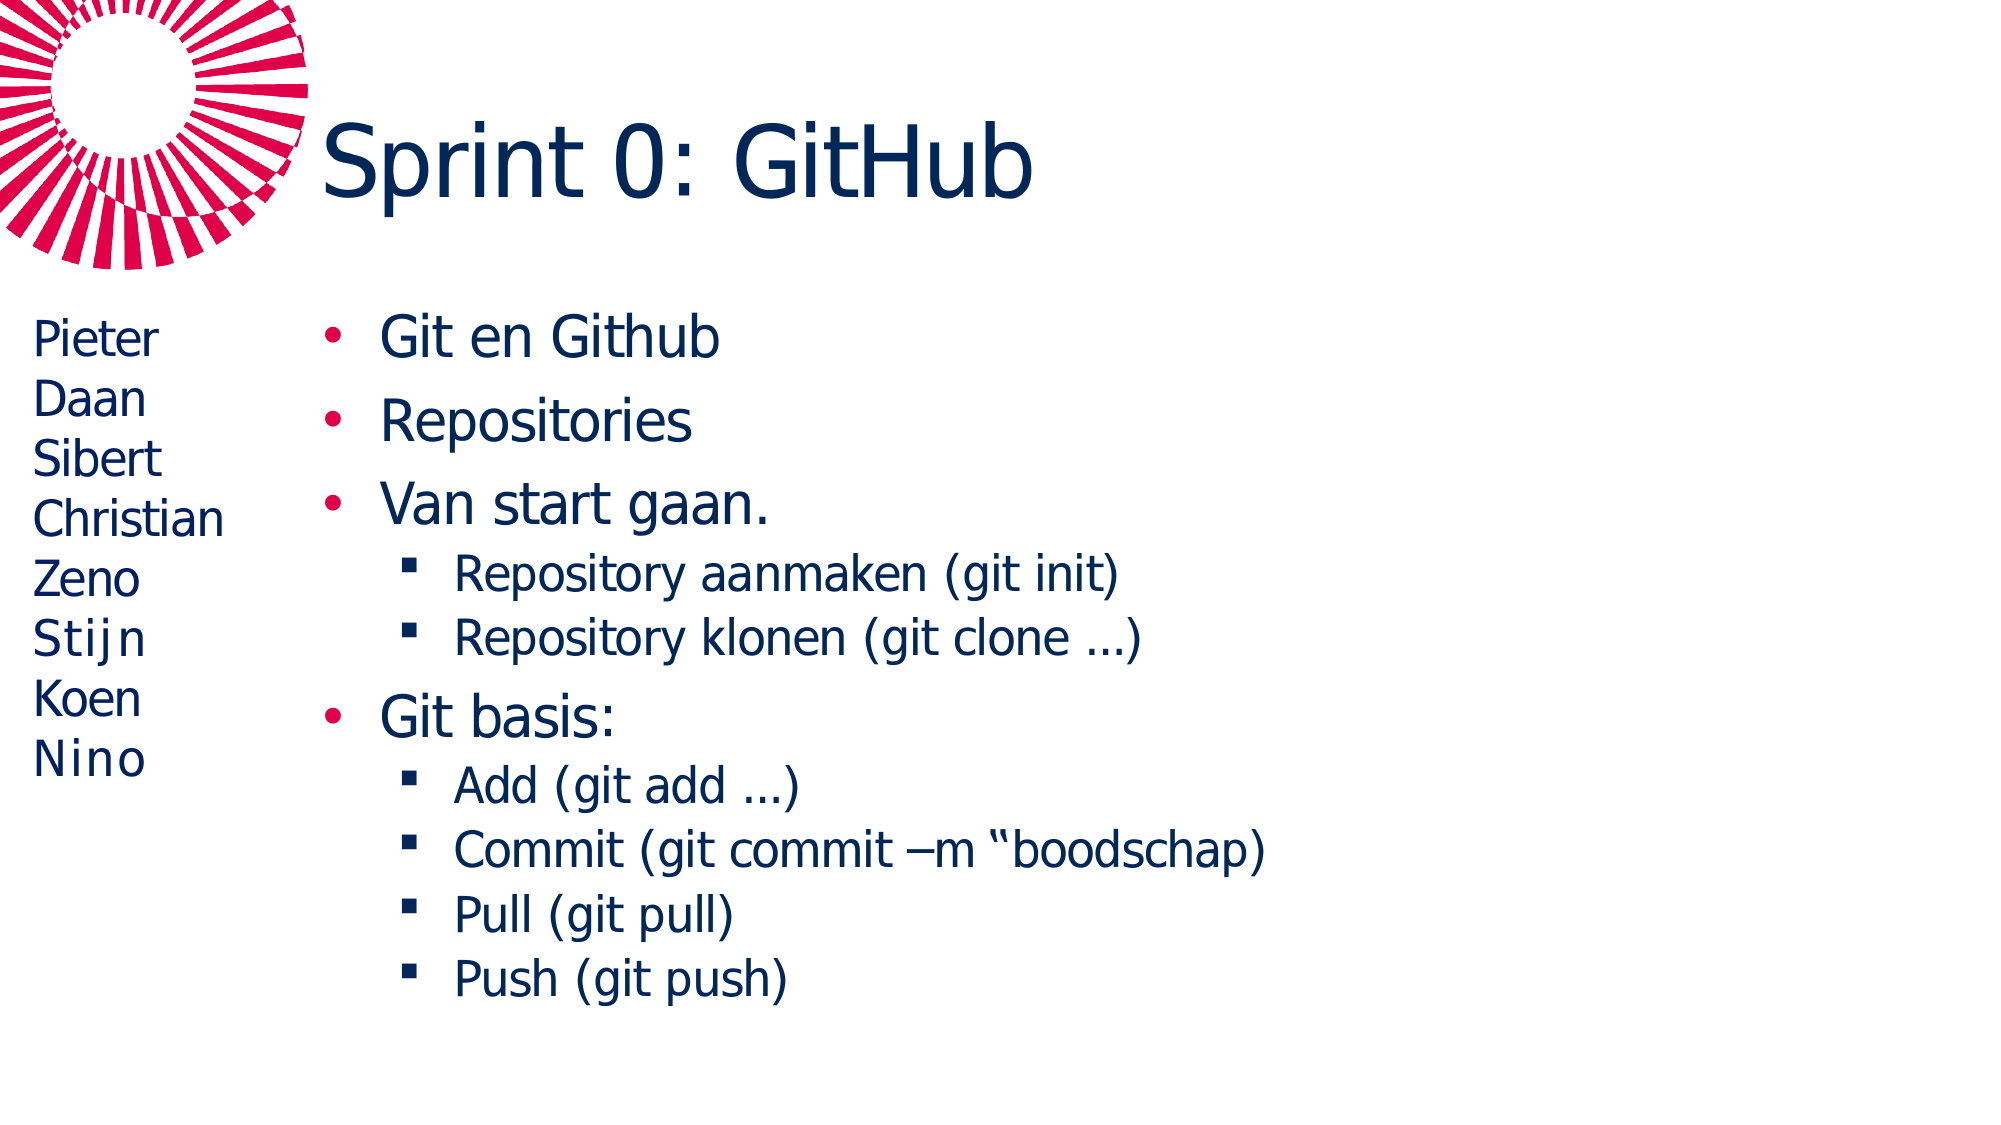

# Sprint 0: GitHub
Pieter
Daan
Sibert
Christian
Zeno
Stijn
Koen
Nino
Git en Github
Repositories
Van start gaan.
Repository aanmaken (git init)
Repository klonen (git clone …)
Git basis:
Add (git add …)
Commit (git commit –m “boodschap)
Pull (git pull)
Push (git push)